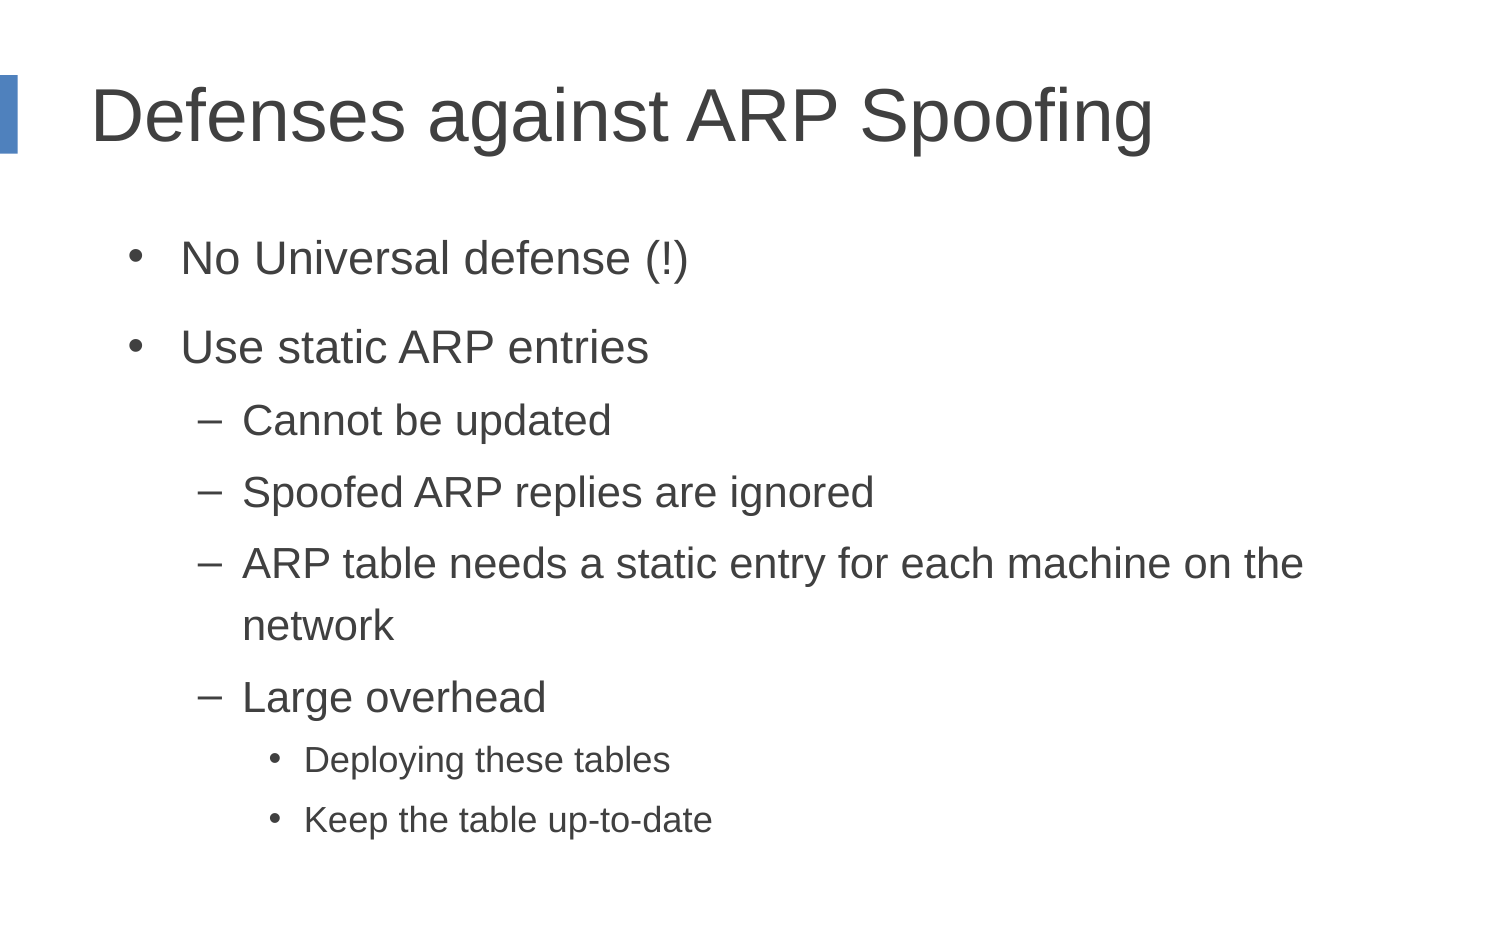

# Defenses against ARP Spoofing
No Universal defense (!)
Use static ARP entries
Cannot be updated
Spoofed ARP replies are ignored
ARP table needs a static entry for each machine on the network
Large overhead
Deploying these tables
Keep the table up-to-date